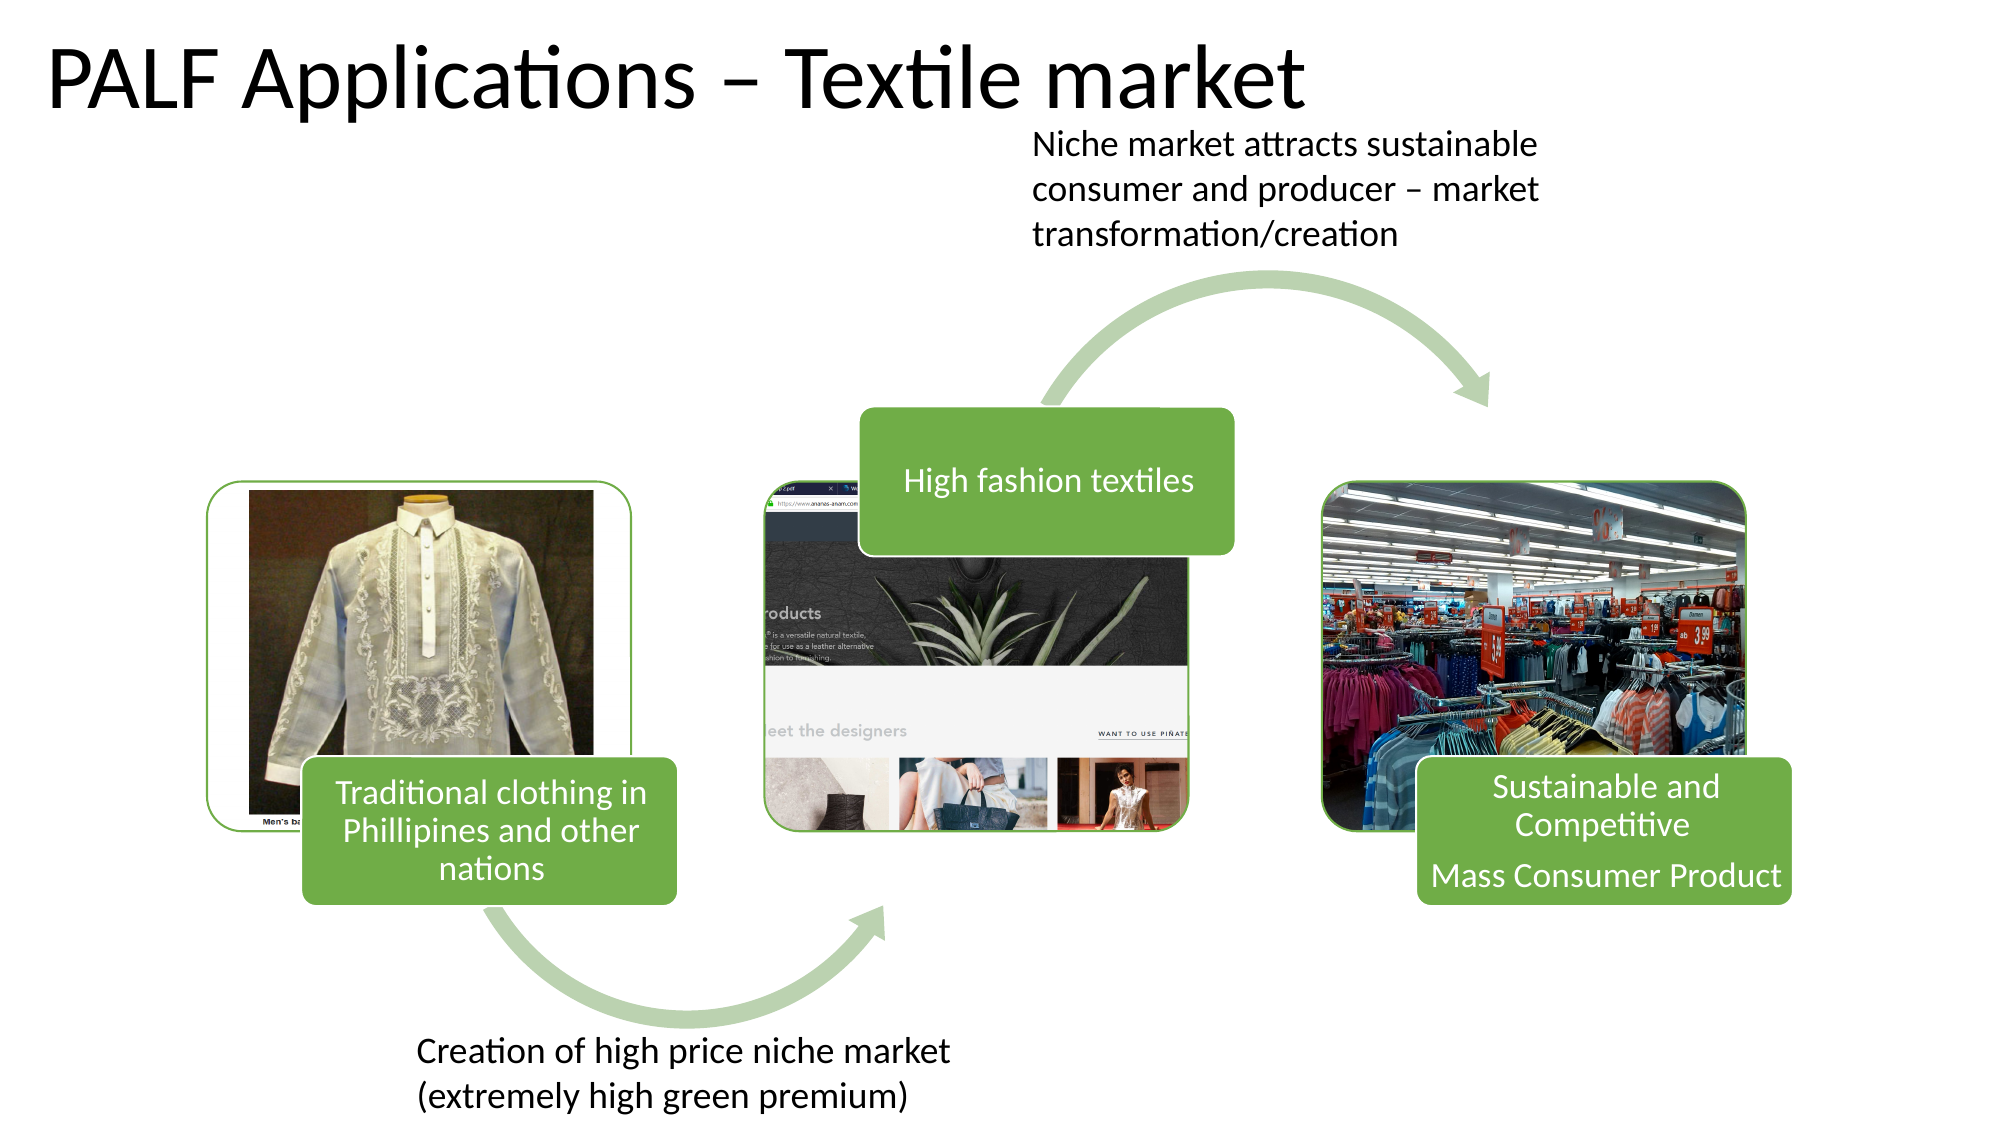

# PALF Applications – Textile market
Niche market attracts sustainable consumer and producer – market transformation/creation

Traditional clothing in Phillipines and other nations
High fashion textiles
Sustainable and Competitive
Mass Consumer Product
Creation of high price niche market (extremely high green premium)